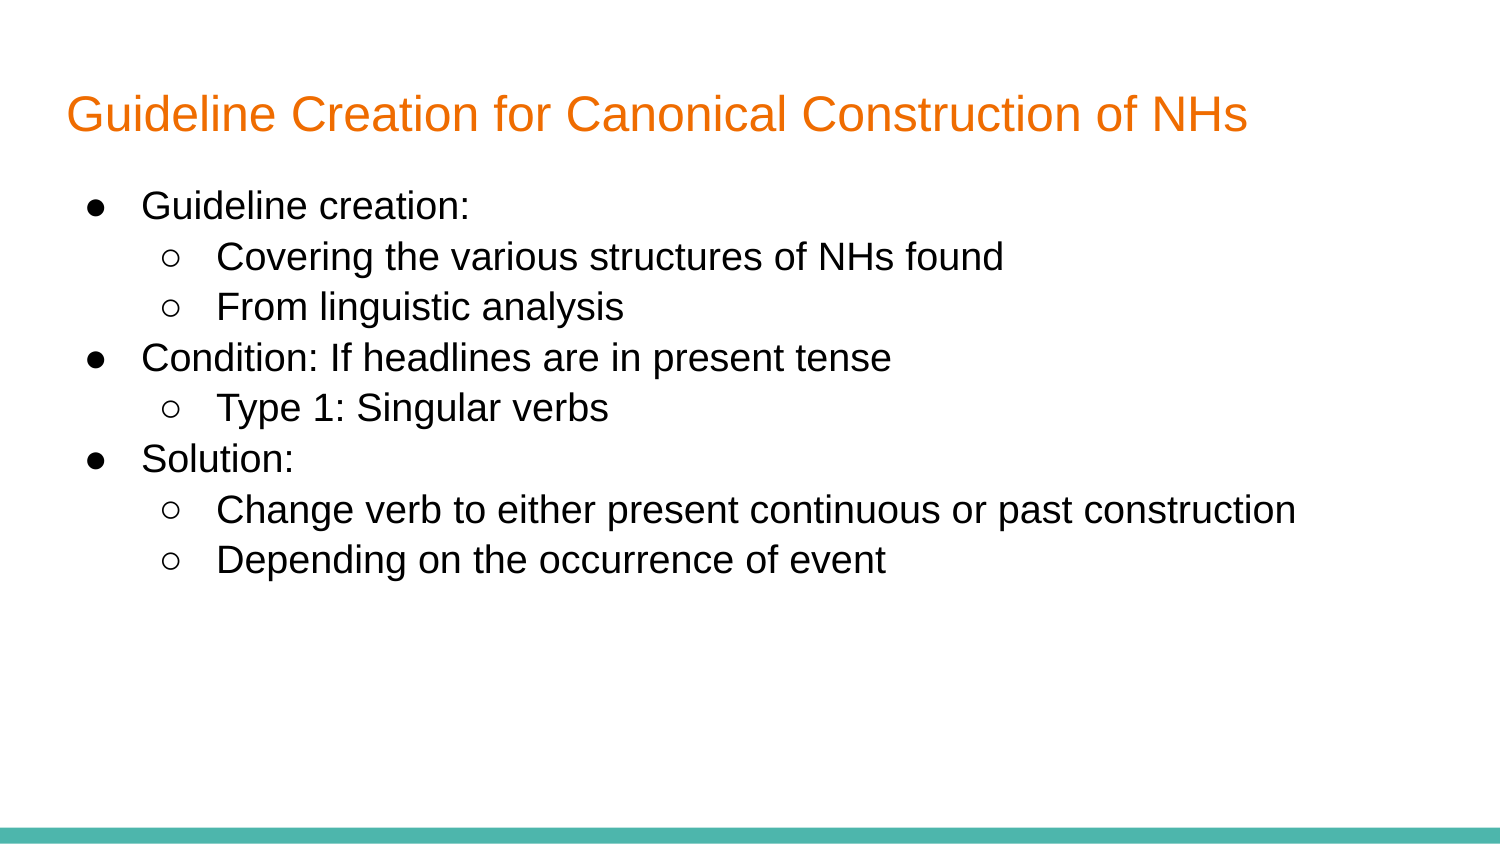

# Guideline Creation for Canonical Construction of NHs
Guideline creation:
Covering the various structures of NHs found
From linguistic analysis
Condition: If headlines are in present tense
Type 1: Singular verbs
Solution:
Change verb to either present continuous or past construction
Depending on the occurrence of event